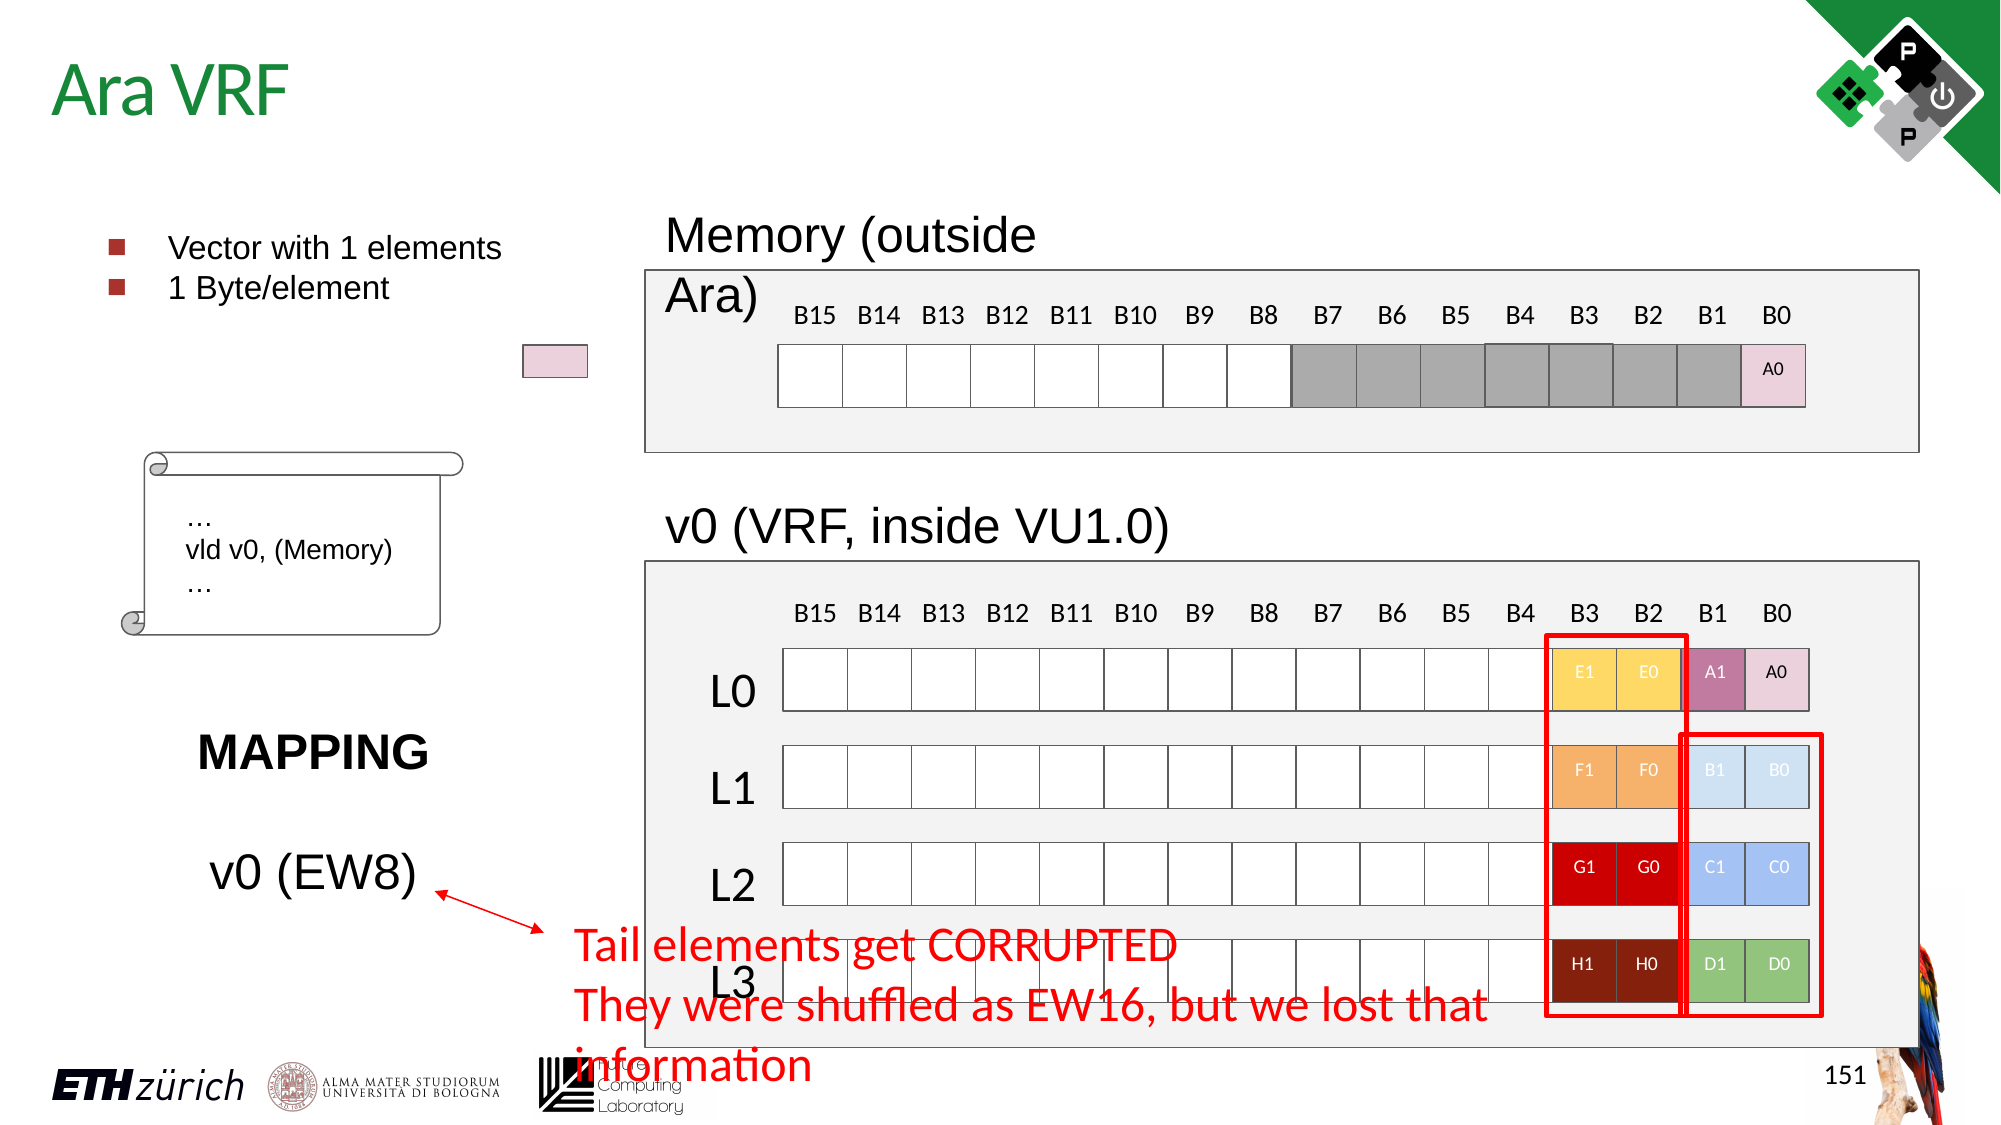

# Ara VRF
Memory (outside Ara)
Vector with 1 elements
1 Byte/element

B15
B14
B13
B12
B11
B10
B9
B8
B7
B6
B5
B4
B3
B2
B1
B0
A0

v0 (VRF, inside VU1.0)
…
vld v0, (Memory)
…

B15
B14
B13
B12
B11
B10
B9
B8
B7
B6
B5
B4
B3
B2
B1
B0

L0
E1
E0
A1
A0

MAPPING

v0 (EW8)

L1
F1
F0
B1
B0

L2
C1
C0
G1
G0

Tail elements get CORRUPTED
They were shuffled as EW16, but we lost that information
L3
H1
H0
D1
D0

151